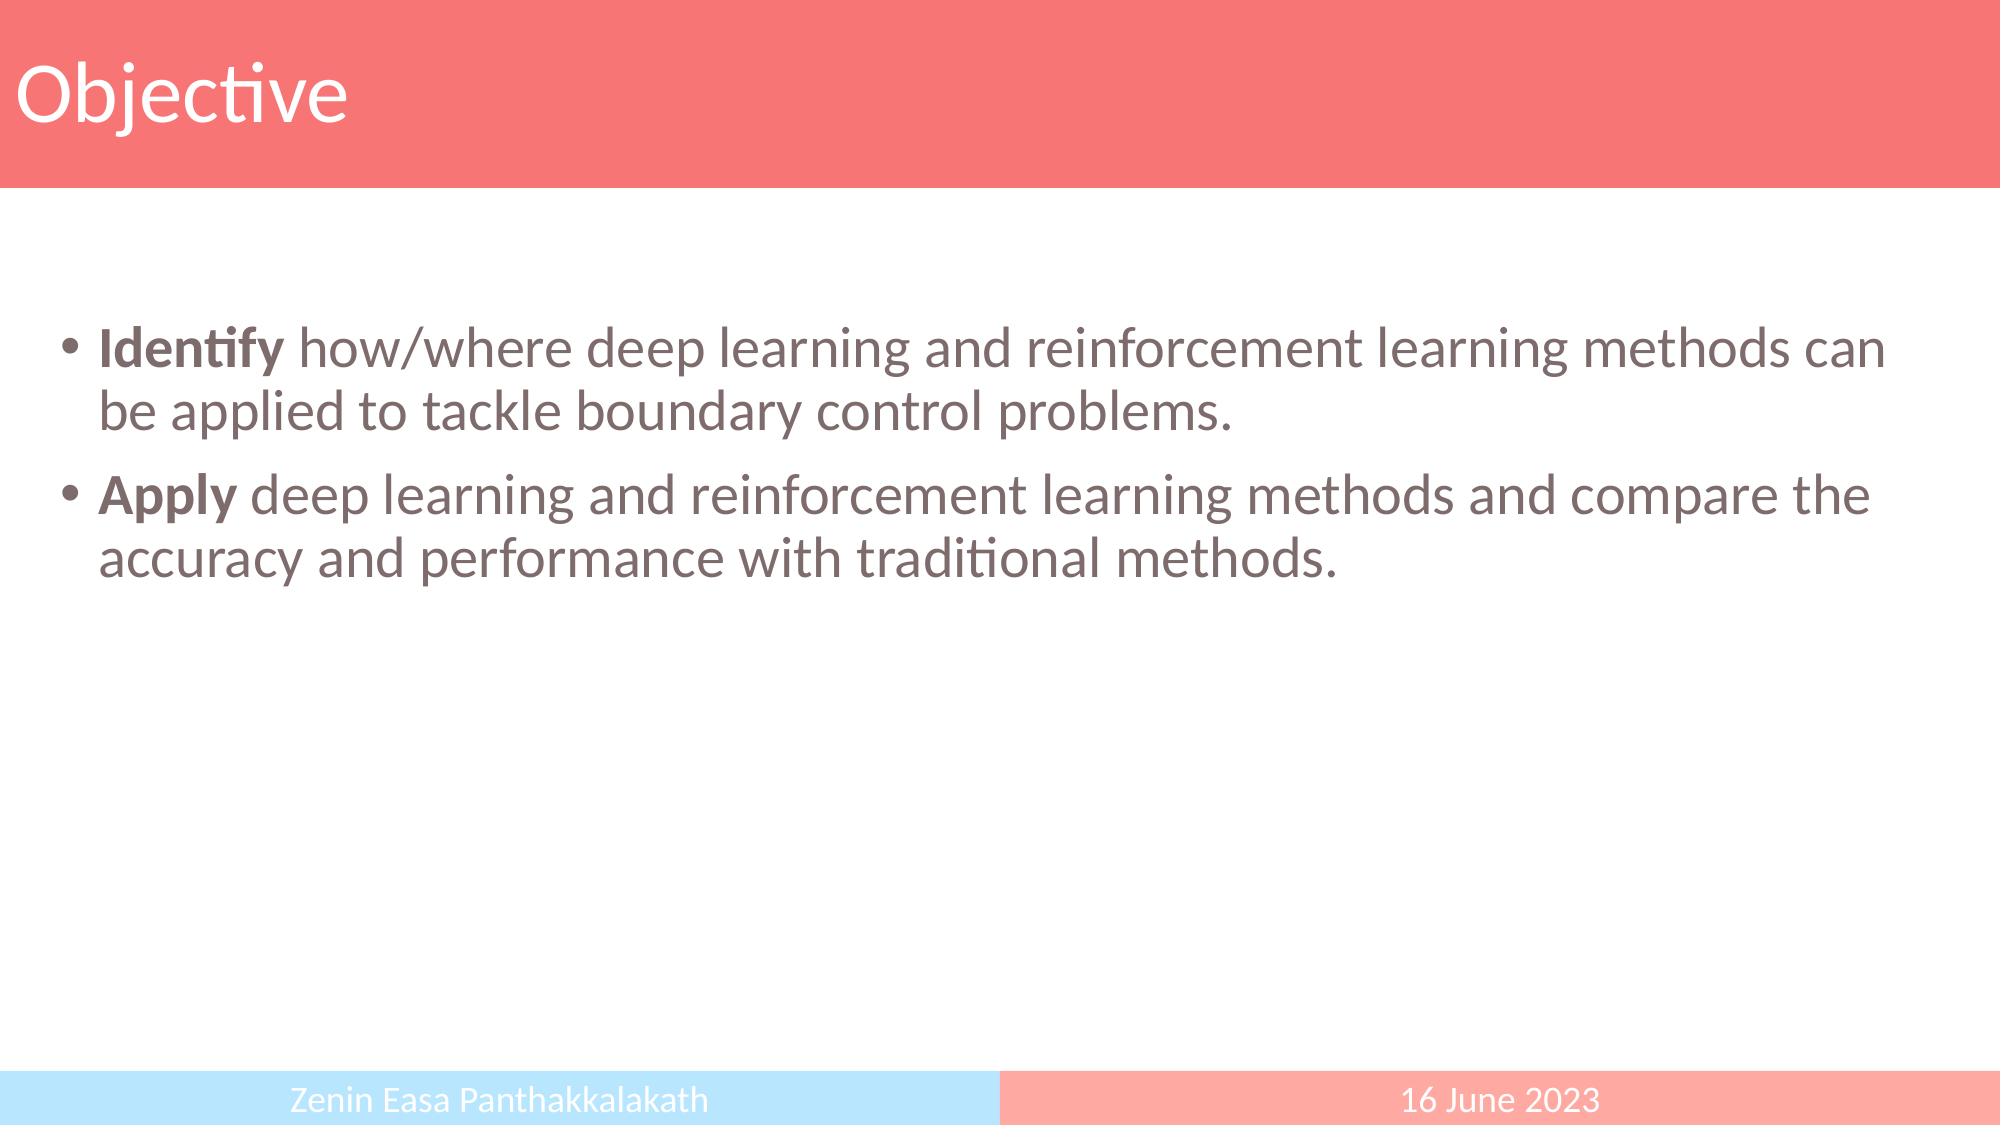

Objective
Identify how/where deep learning and reinforcement learning methods can be applied to tackle boundary control problems.
Apply deep learning and reinforcement learning methods and compare the accuracy and performance with traditional methods.
Zenin Easa Panthakkalakath
16 June 2023
4